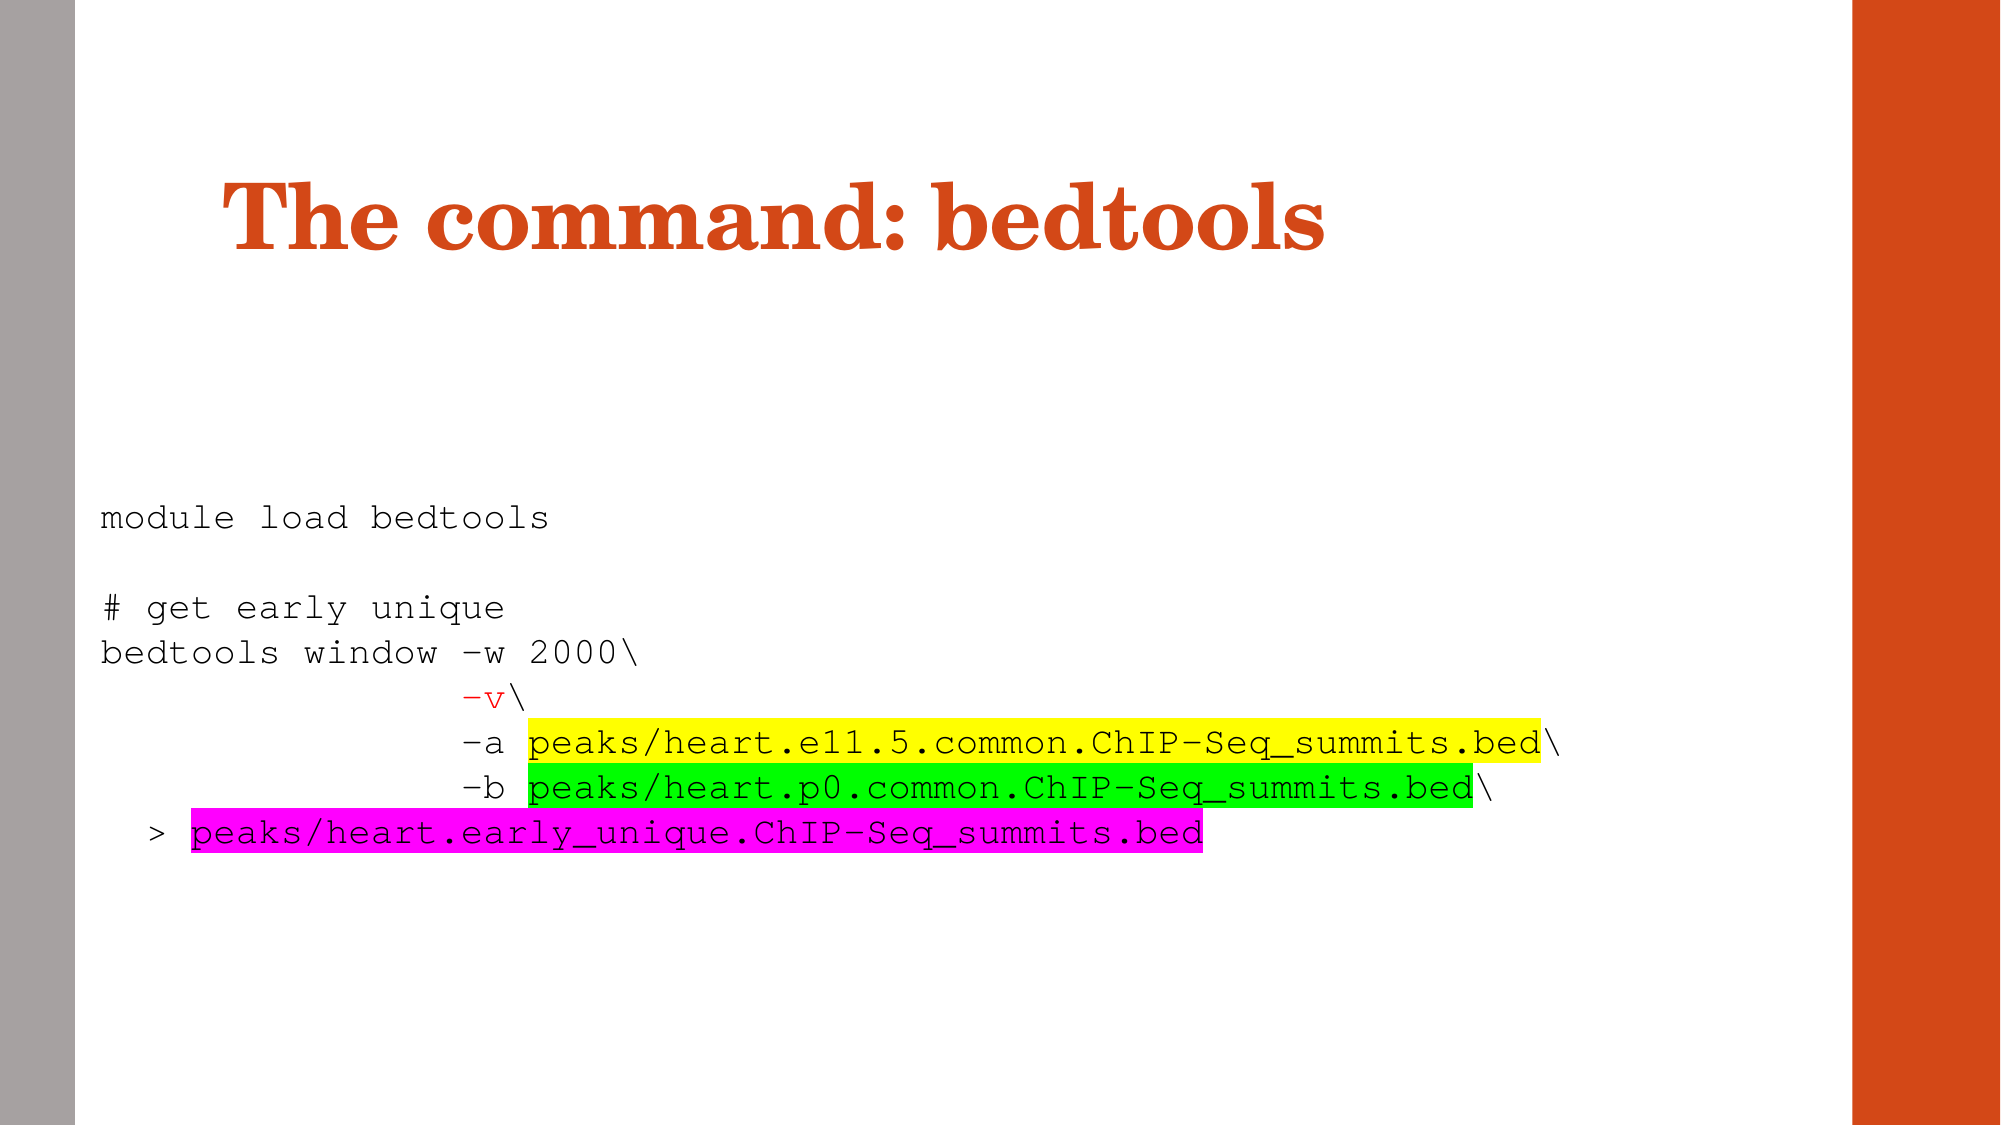

# The command: bedtools
module load bedtools

# get early unique
bedtools window -w 2000\
                -v\
                -a peaks/heart.e11.5.common.ChIP-Seq_summits.bed\
                -b peaks/heart.p0.common.ChIP-Seq_summits.bed\
  > peaks/heart.early_unique.ChIP-Seq_summits.bed